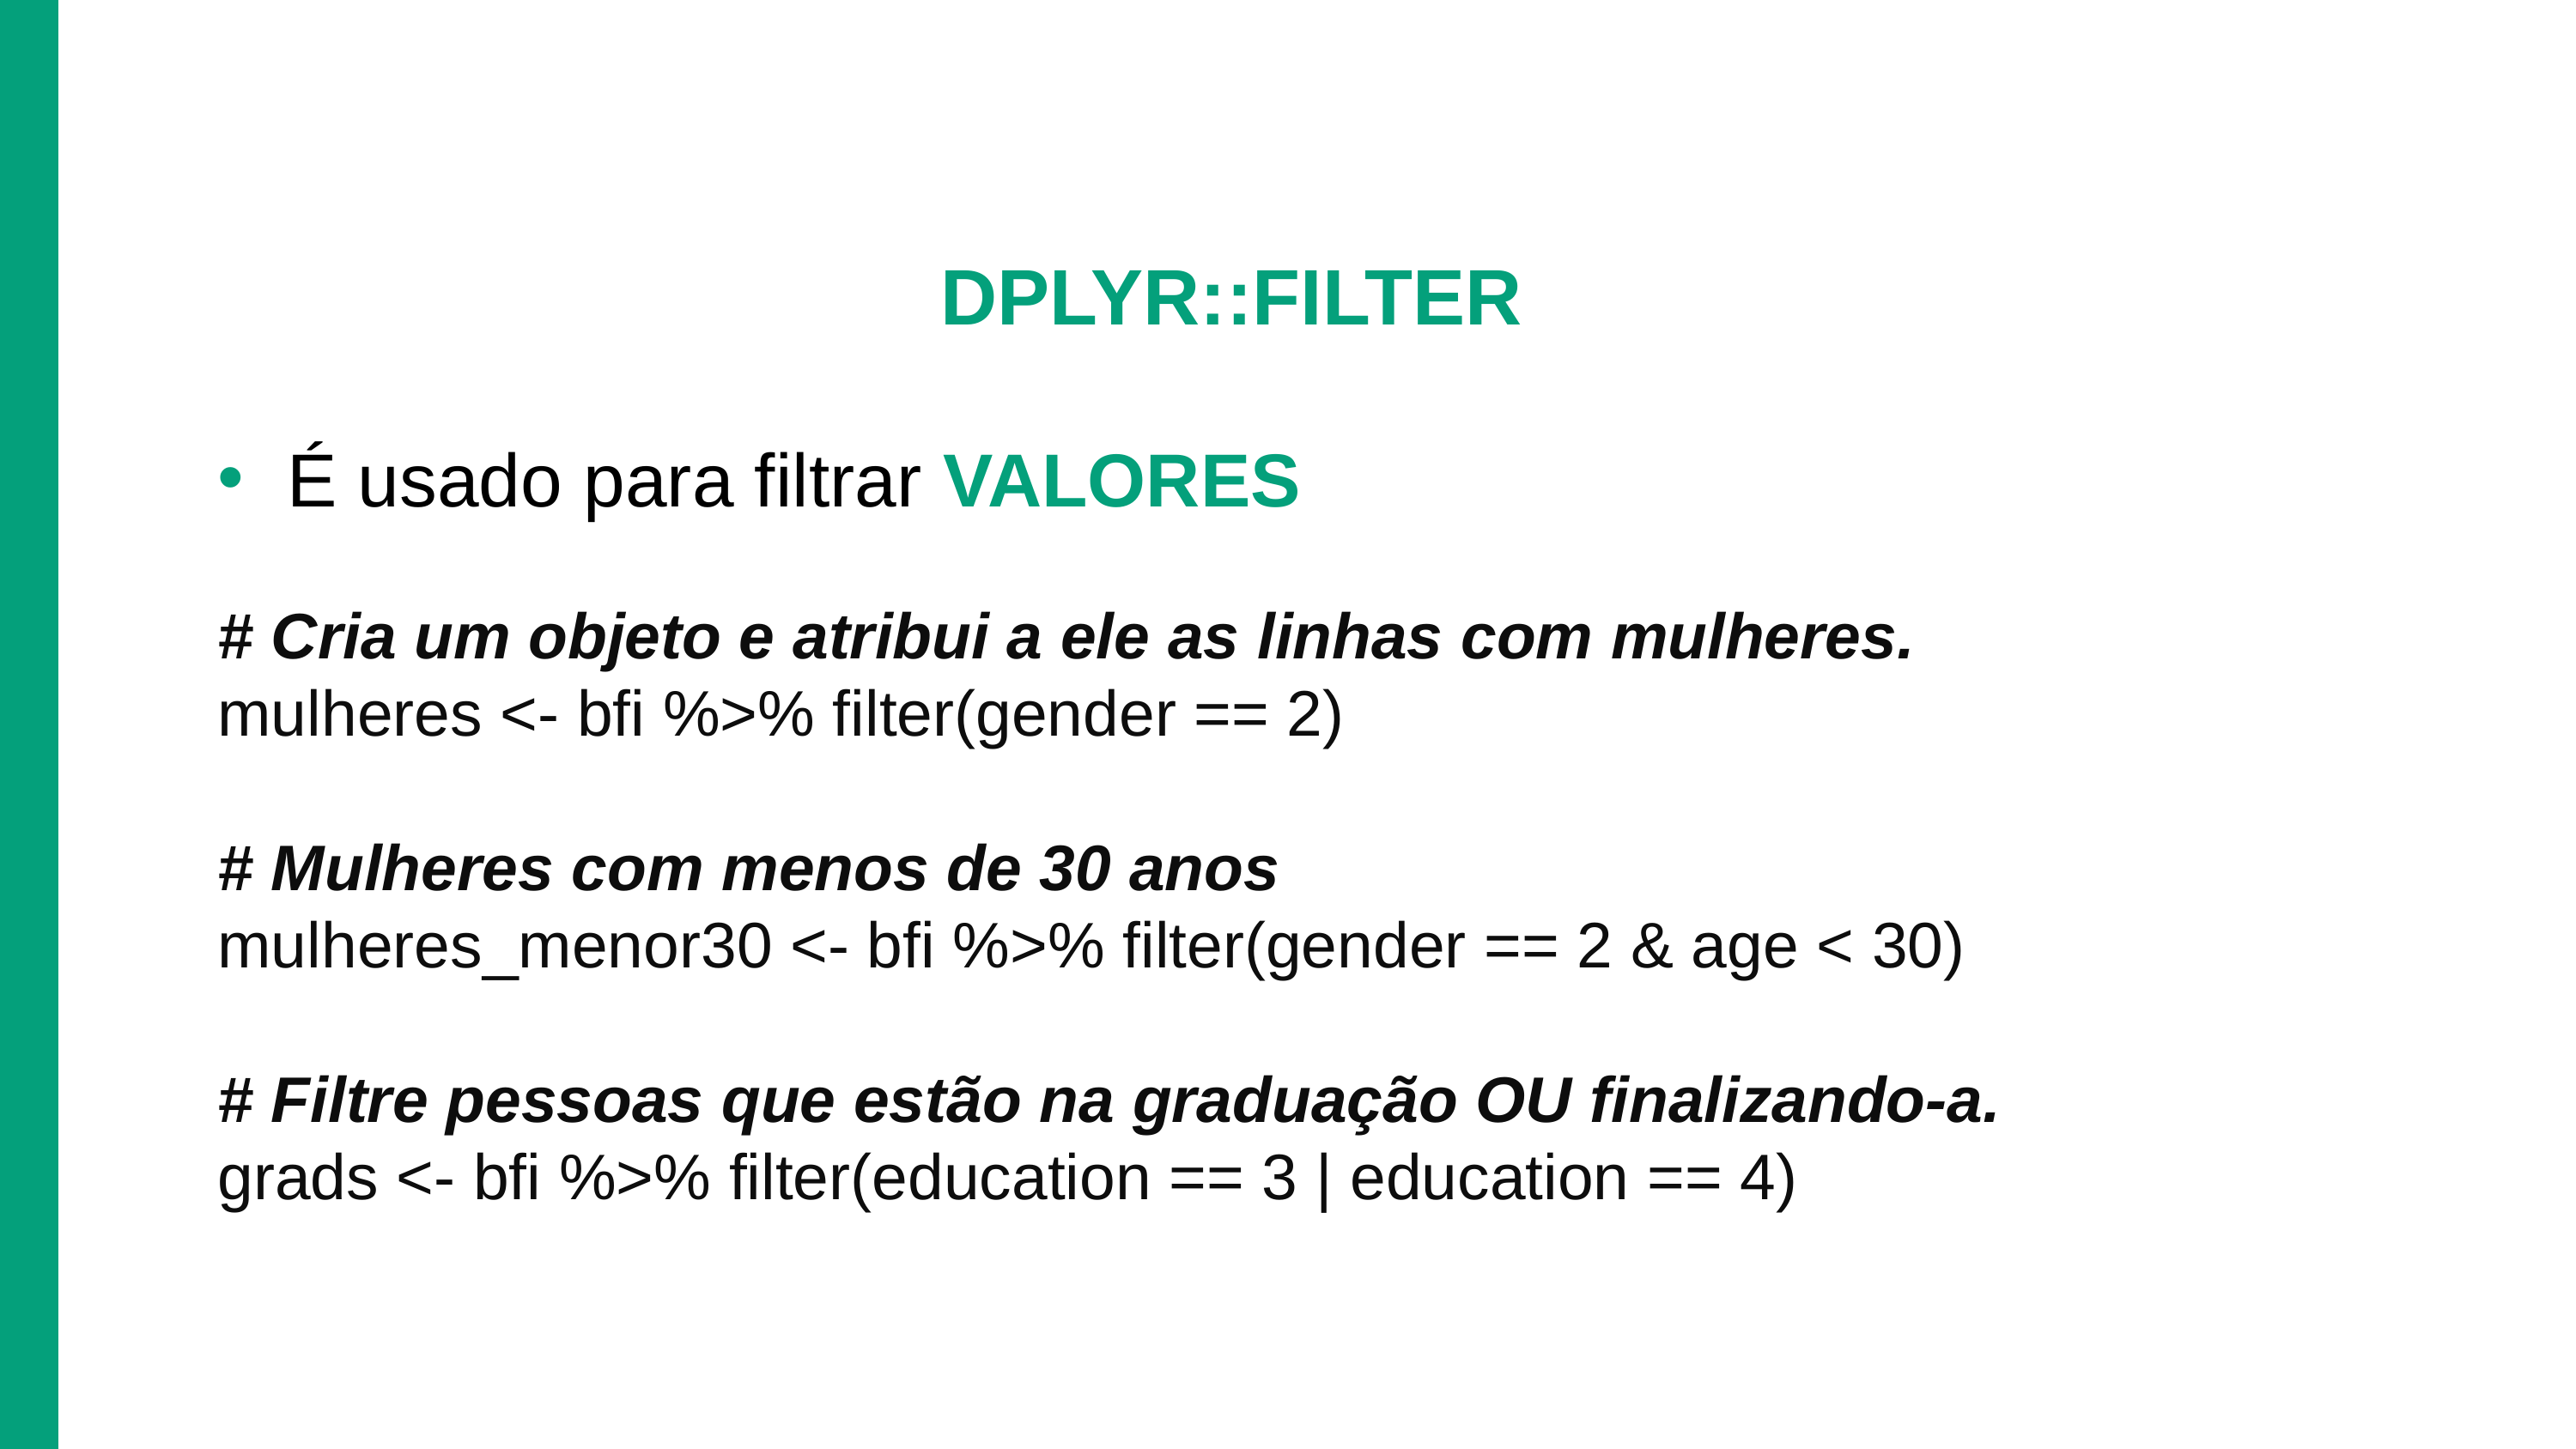

# DPLYR::FILTER
 É usado para filtrar VALORES
# Cria um objeto e atribui a ele as linhas com mulheres.
mulheres <- bfi %>% filter(gender == 2)

# Mulheres com menos de 30 anos
mulheres_menor30 <- bfi %>% filter(gender == 2 & age < 30)

# Filtre pessoas que estão na graduação OU finalizando-a.
grads <- bfi %>% filter(education == 3 | education == 4)